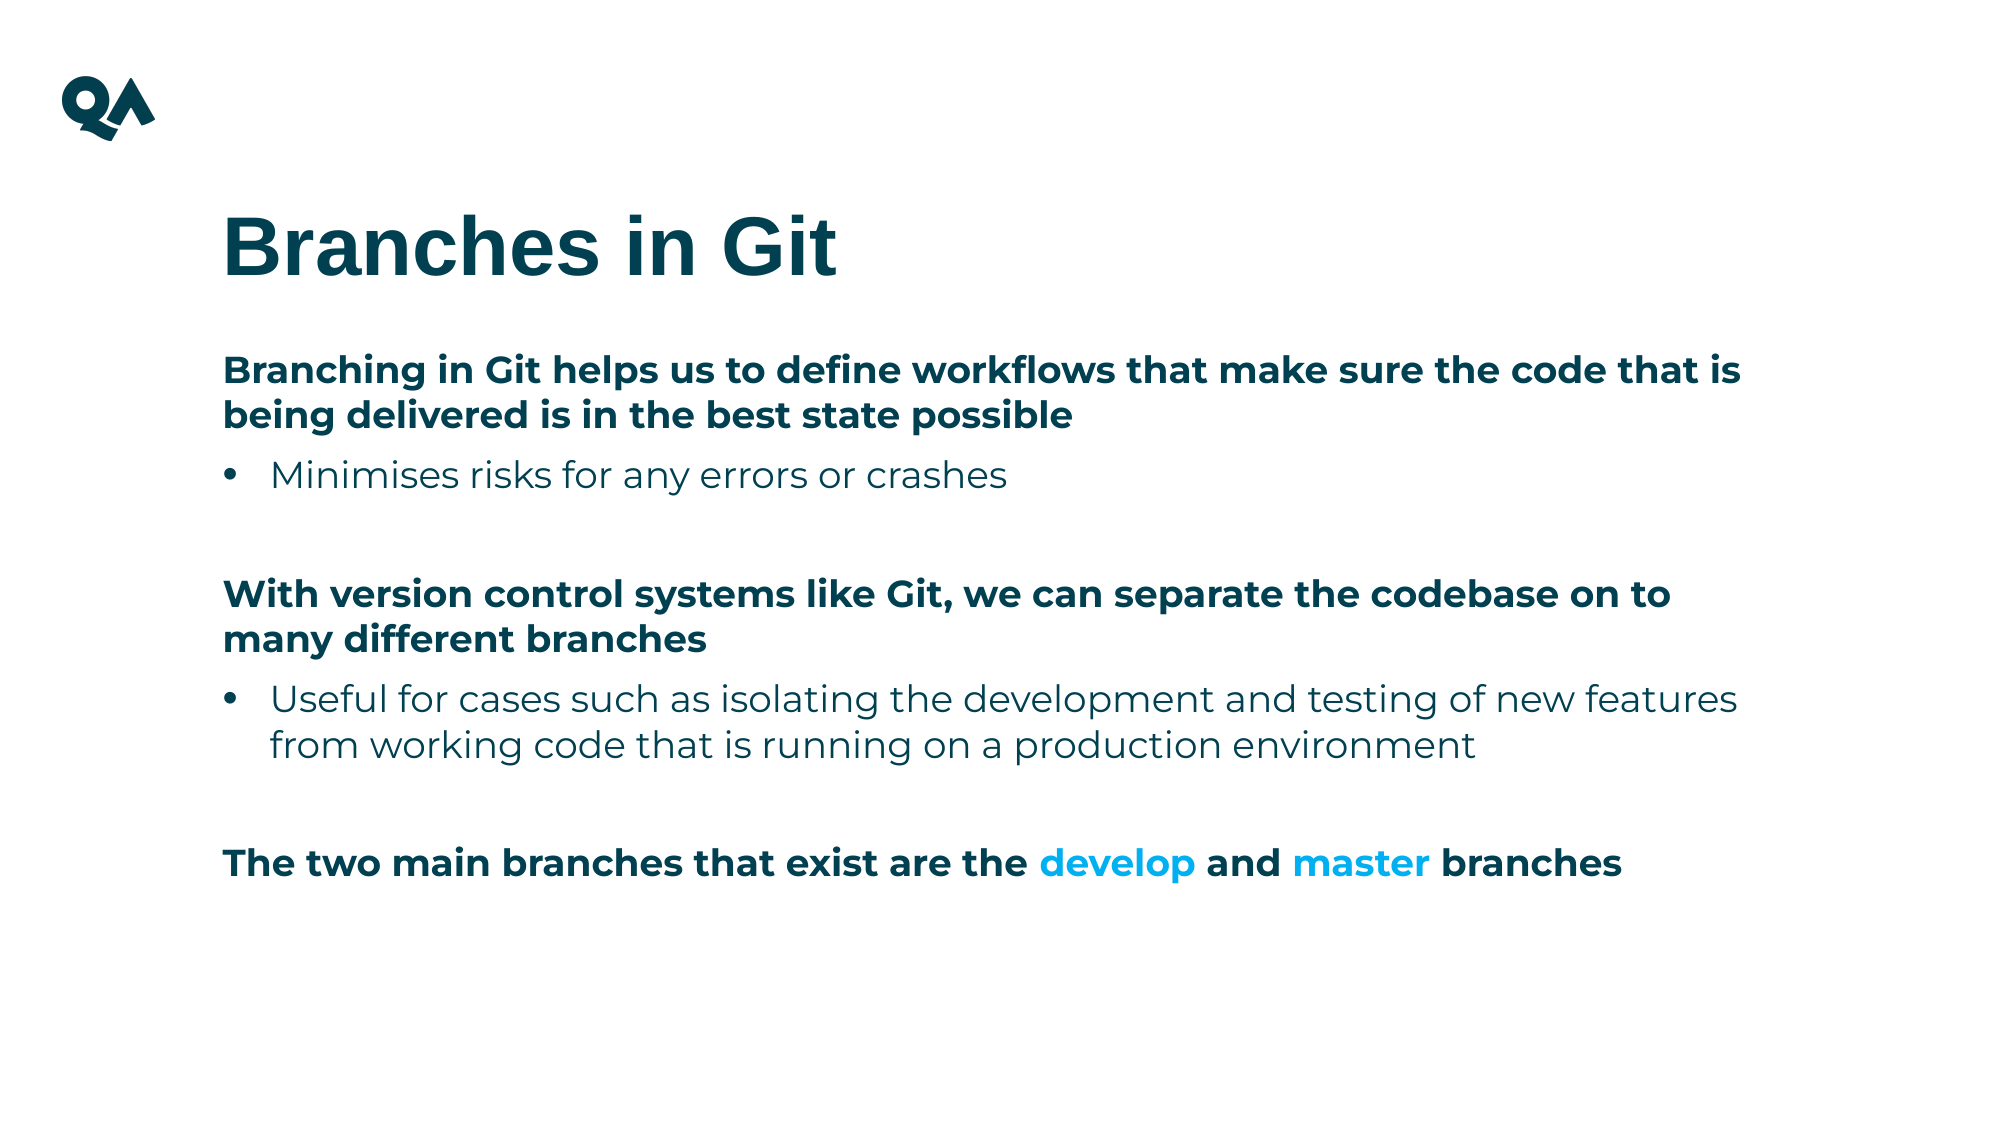

Branches in Git
Branching in Git helps us to define workflows that make sure the code that is being delivered is in the best state possible
Minimises risks for any errors or crashes

With version control systems like Git, we can separate the codebase on to many different branches
Useful for cases such as isolating the development and testing of new features from working code that is running on a production environment

The two main branches that exist are the develop and master branches